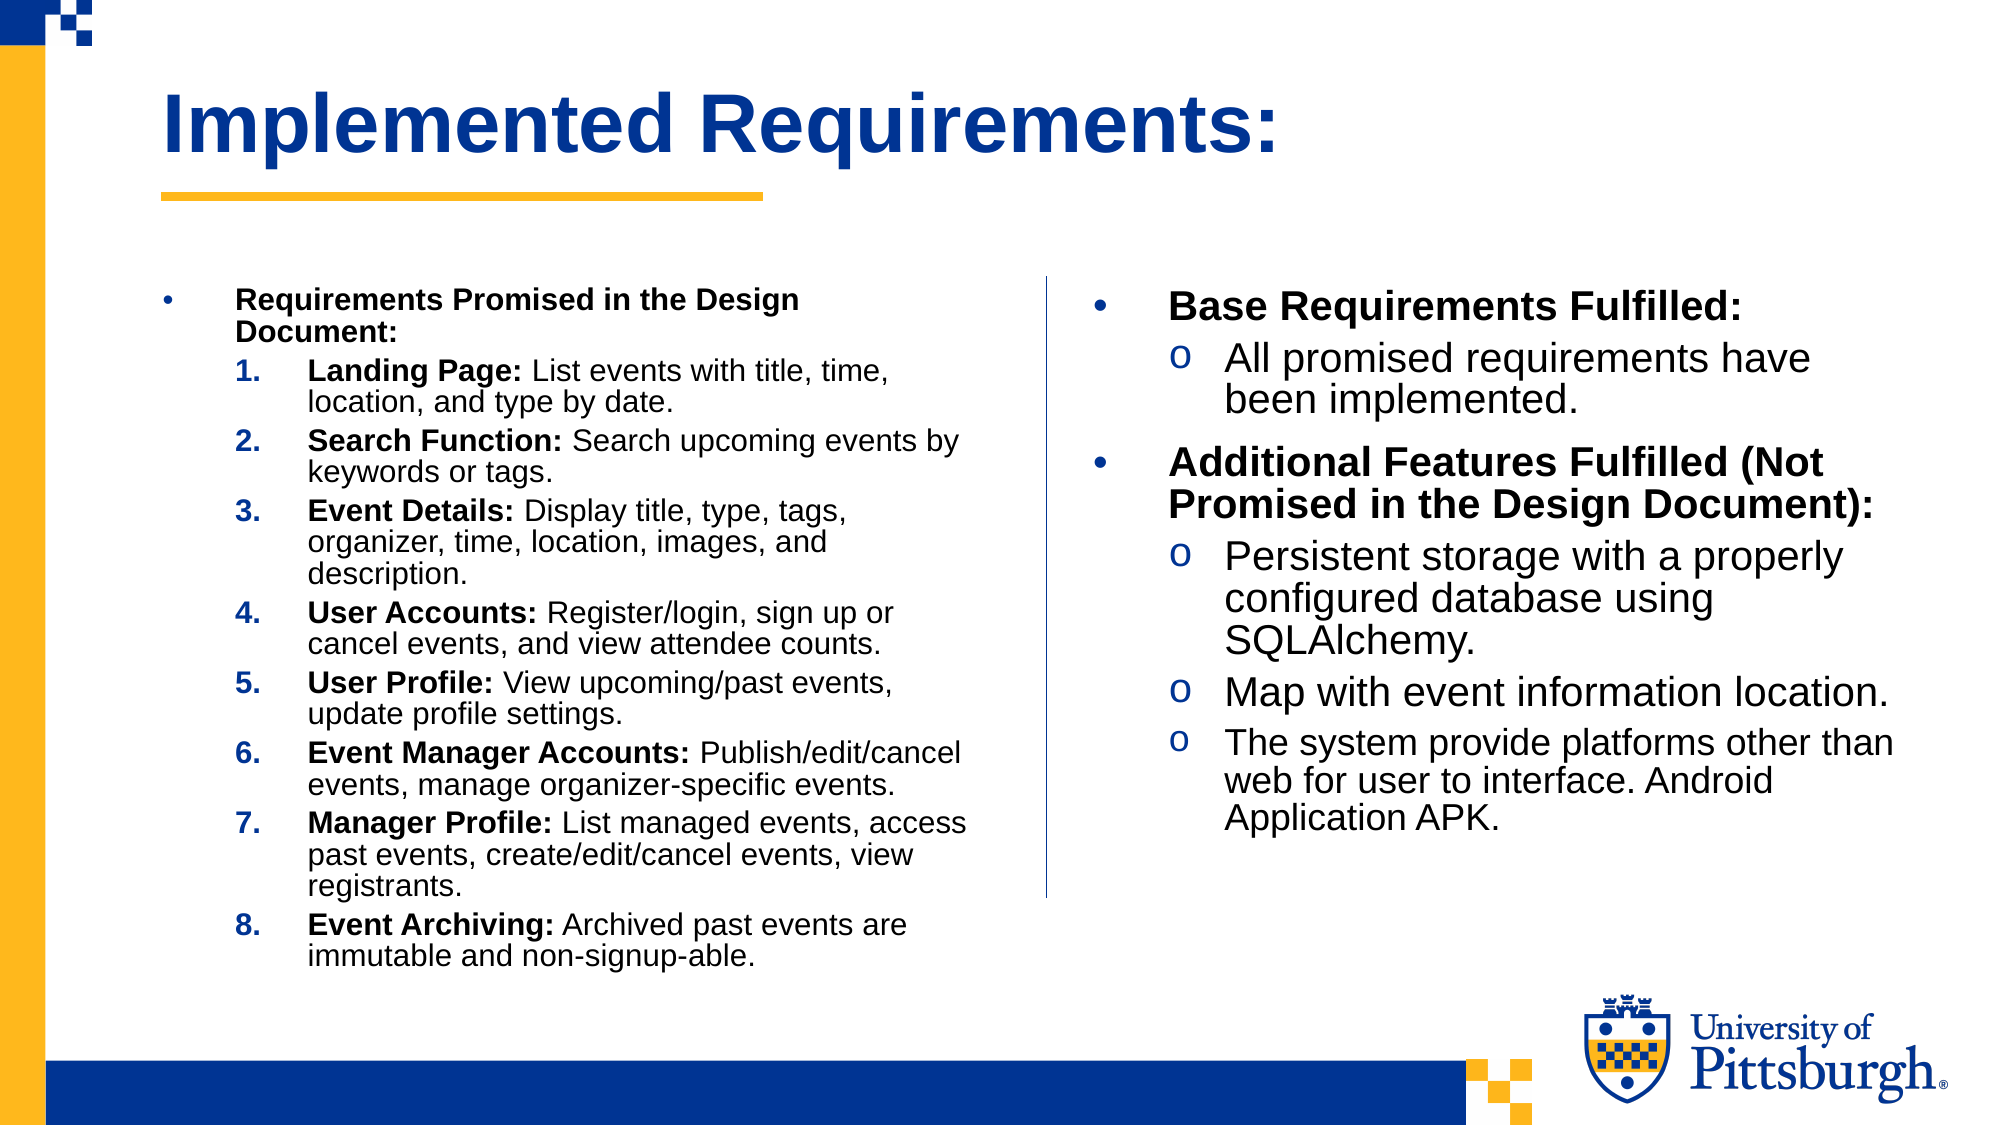

Implemented Requirements:
Requirements Promised in the Design Document:
Landing Page: List events with title, time, location, and type by date.
Search Function: Search upcoming events by keywords or tags.
Event Details: Display title, type, tags, organizer, time, location, images, and description.
User Accounts: Register/login, sign up or cancel events, and view attendee counts.
User Profile: View upcoming/past events, update profile settings.
Event Manager Accounts: Publish/edit/cancel events, manage organizer-specific events.
Manager Profile: List managed events, access past events, create/edit/cancel events, view registrants.
Event Archiving: Archived past events are immutable and non-signup-able.

Base Requirements Fulfilled:
All promised requirements have been implemented.
Additional Features Fulfilled (Not Promised in the Design Document):
Persistent storage with a properly configured database using SQLAlchemy.
Map with event information location.
The system provide platforms other than web for user to interface. Android Application APK.